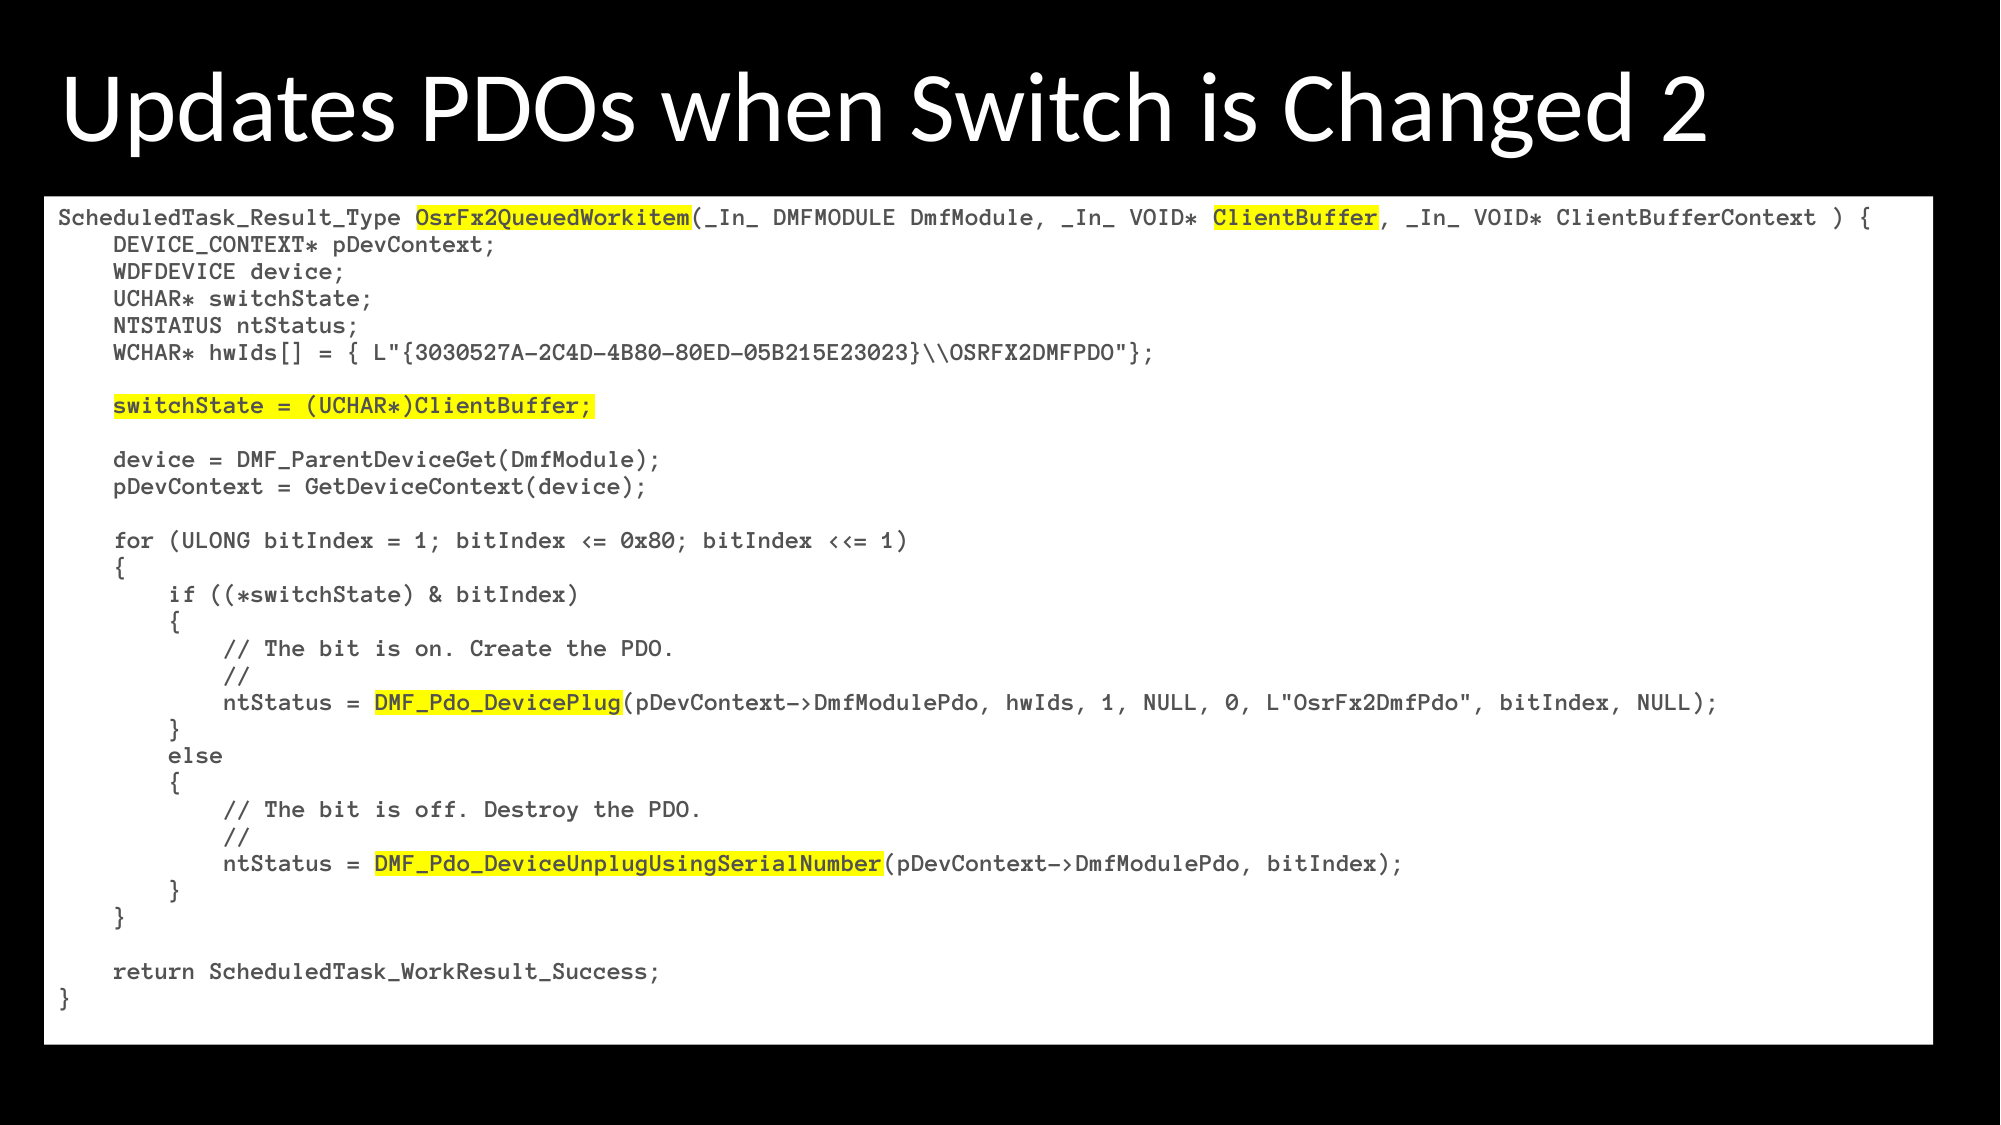

# Updates PDOs when Switch is Changed 2
ScheduledTask_Result_Type OsrFx2QueuedWorkitem(_In_ DMFMODULE DmfModule, _In_ VOID* ClientBuffer, _In_ VOID* ClientBufferContext ) {
    DEVICE_CONTEXT* pDevContext;
    WDFDEVICE device;
    UCHAR* switchState;
    NTSTATUS ntStatus;
    WCHAR* hwIds[] = { L"{3030527A-2C4D-4B80-80ED-05B215E23023}\\OSRFX2DMFPDO"};

    switchState = (UCHAR*)ClientBuffer;

    device = DMF_ParentDeviceGet(DmfModule);
    pDevContext = GetDeviceContext(device);

    for (ULONG bitIndex = 1; bitIndex <= 0x80; bitIndex <<= 1)
    {
        if ((*switchState) & bitIndex)
        {
            // The bit is on. Create the PDO.
            //
            ntStatus = DMF_Pdo_DevicePlug(pDevContext->DmfModulePdo, hwIds, 1, NULL, 0, L"OsrFx2DmfPdo", bitIndex, NULL);
        }
        else
        {
            // The bit is off. Destroy the PDO.
            //
            ntStatus = DMF_Pdo_DeviceUnplugUsingSerialNumber(pDevContext->DmfModulePdo, bitIndex);
        }
    }

    return ScheduledTask_WorkResult_Success;
}